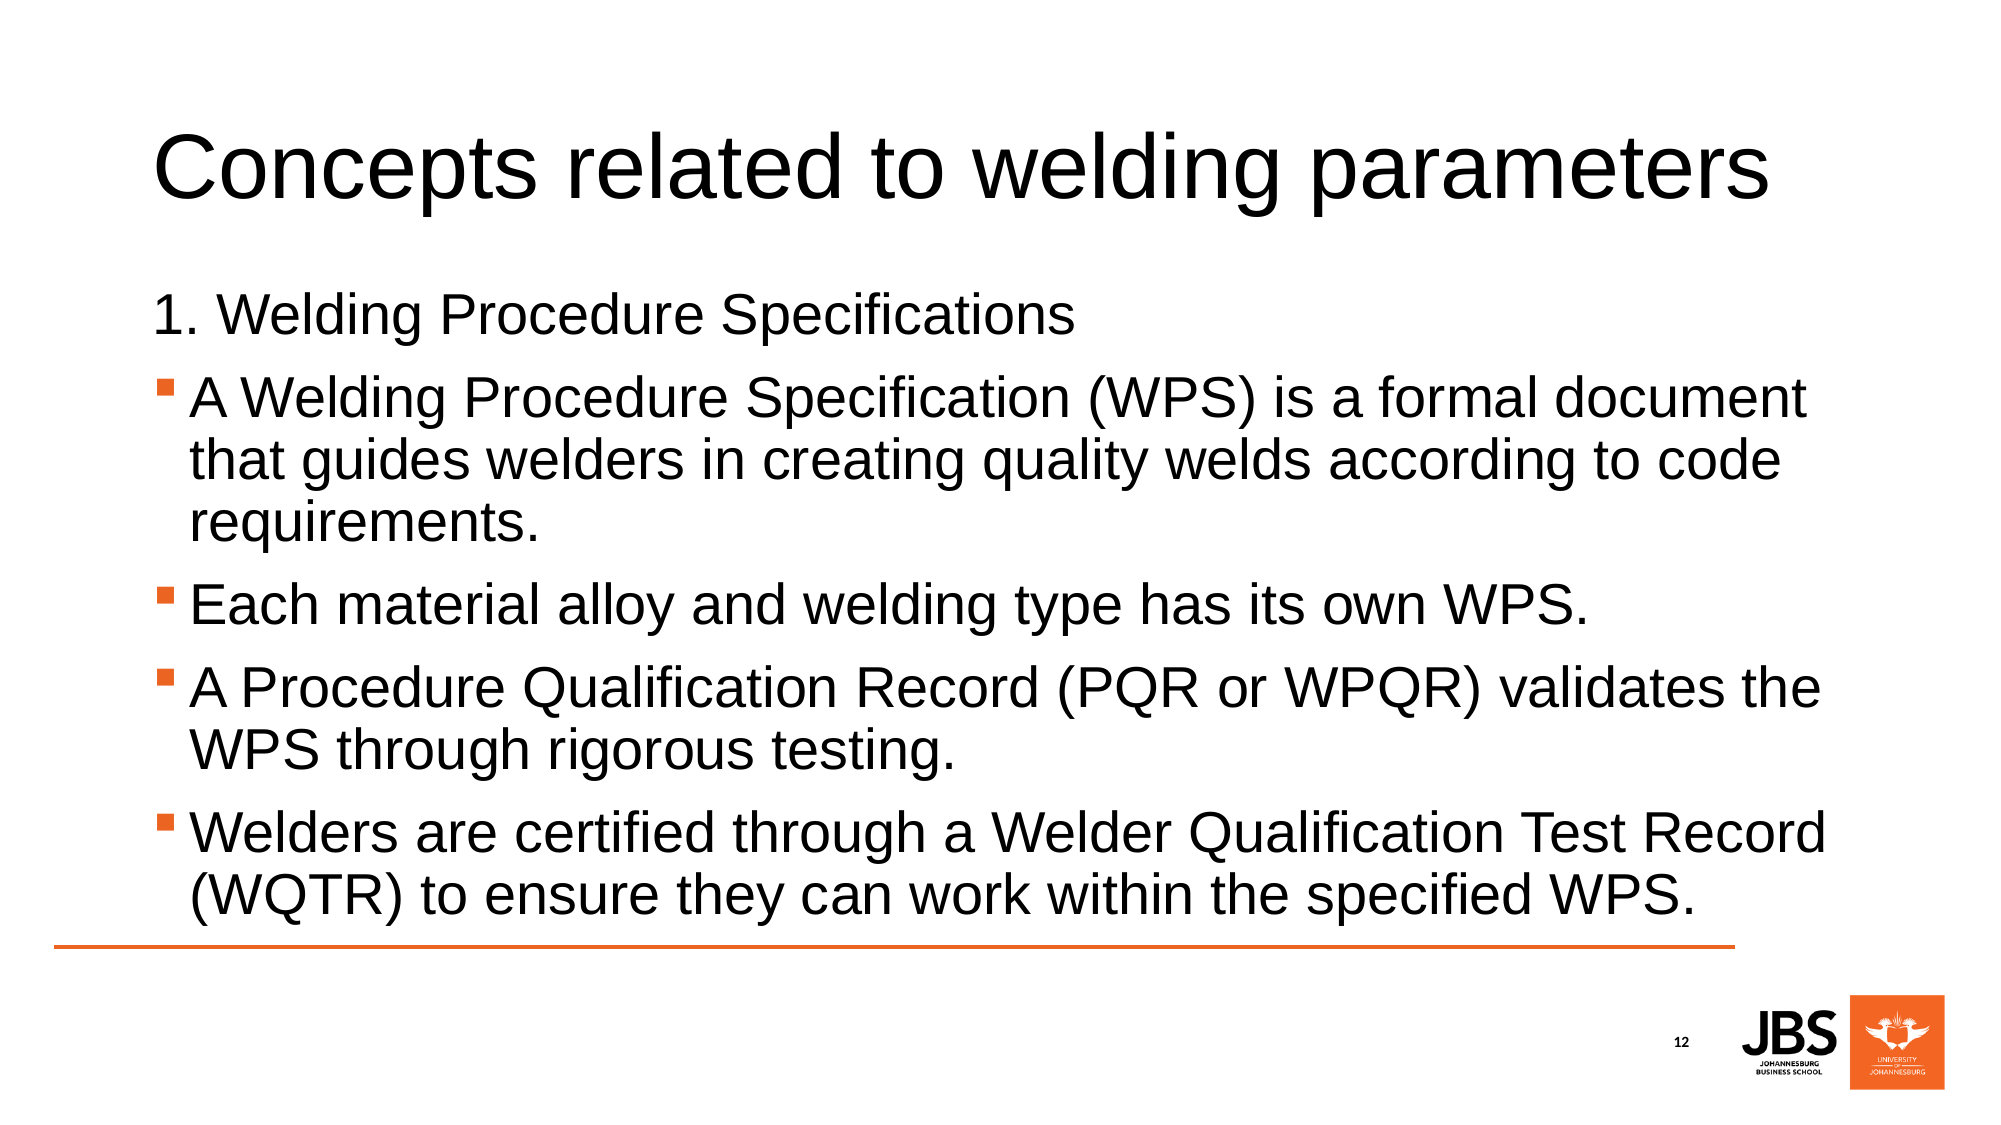

# Concepts related to welding parameters
1. Welding Procedure Specifications
A Welding Procedure Specification (WPS) is a formal document that guides welders in creating quality welds according to code requirements.
Each material alloy and welding type has its own WPS.
A Procedure Qualification Record (PQR or WPQR) validates the WPS through rigorous testing.
Welders are certified through a Welder Qualification Test Record (WQTR) to ensure they can work within the specified WPS.